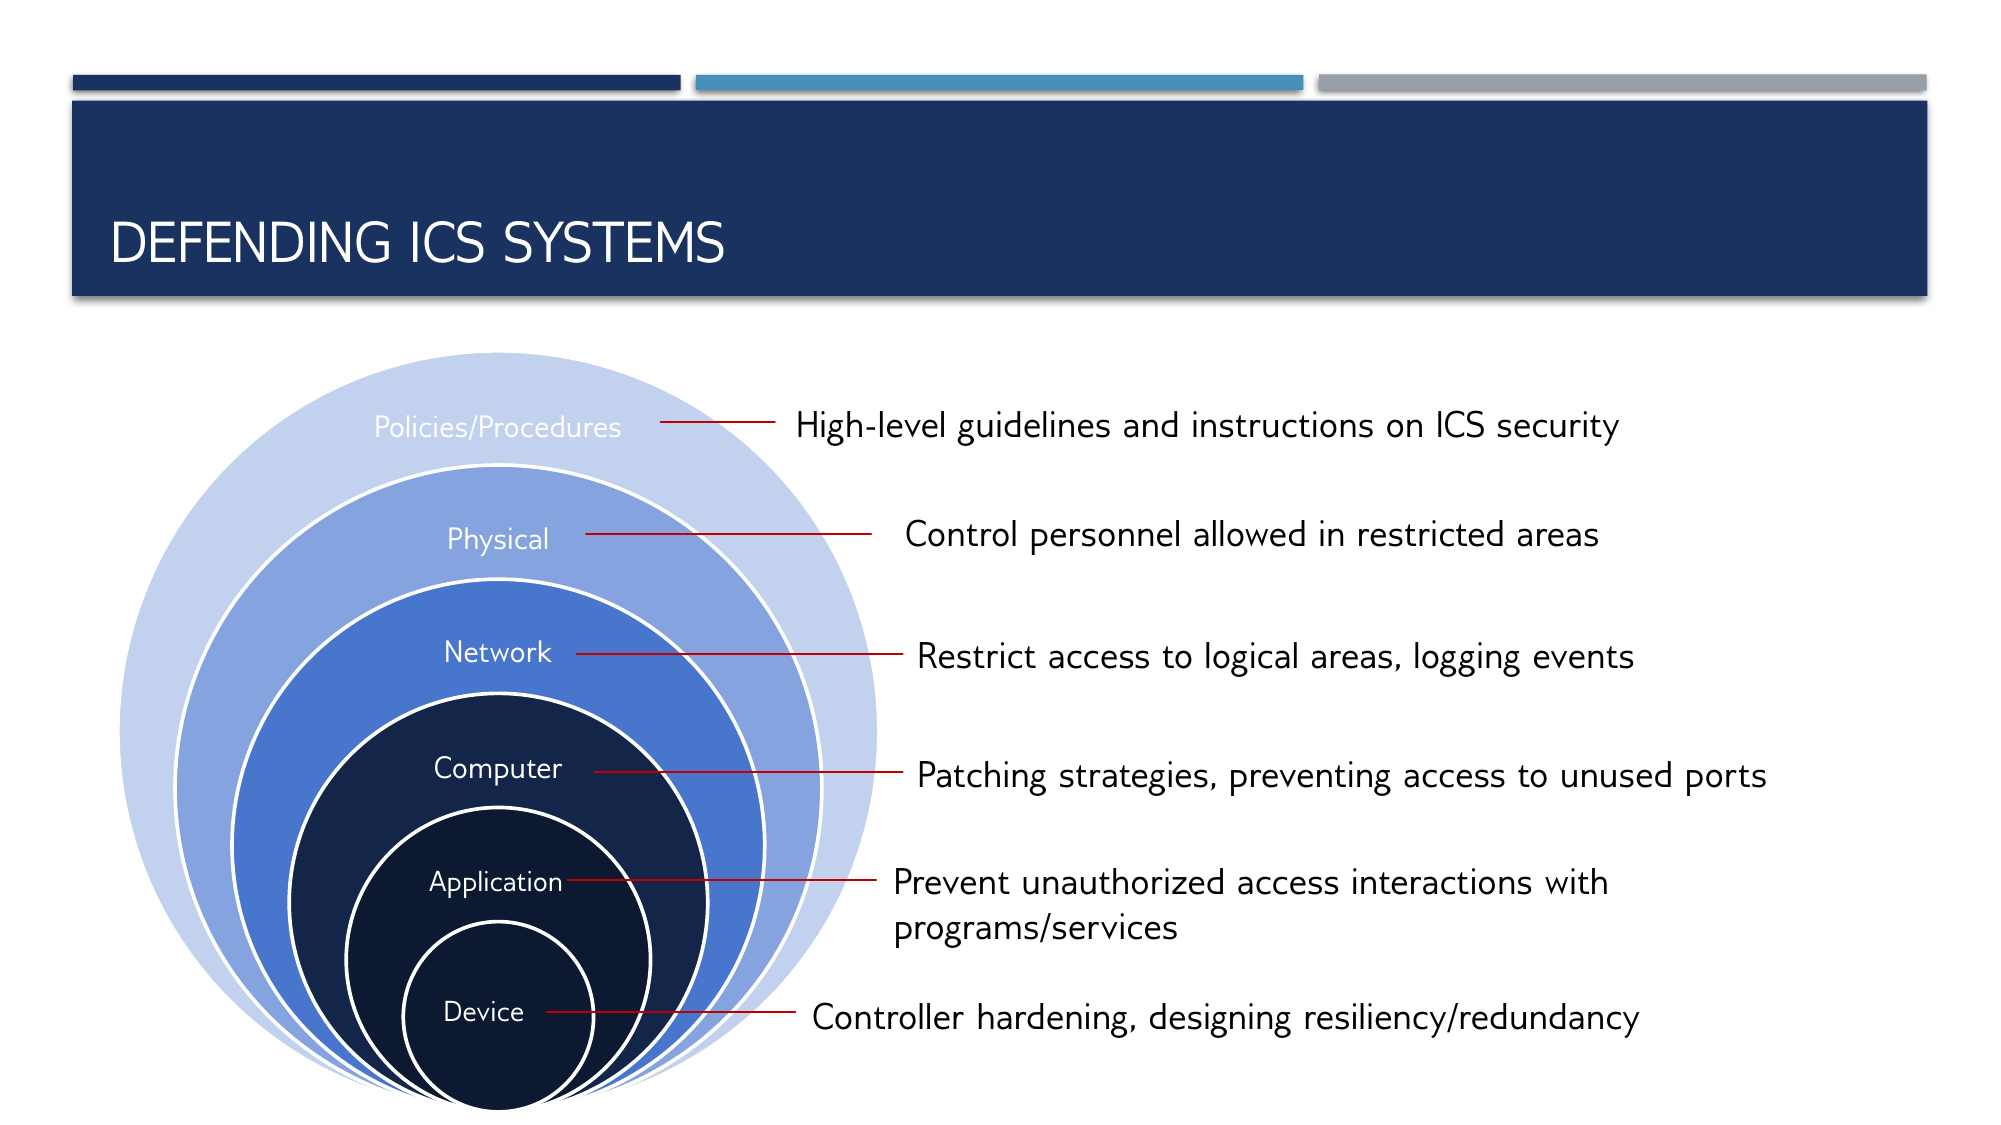

# Defending ICS Systems
Policies/Procedures
Physical
Network
Computer

High-level guidelines and instructions on ICS security
Control personnel allowed in restricted areas
Restrict access to logical areas, logging events
Patching strategies, preventing access to unused ports
Prevent unauthorized access interactions with programs/services
Application
Device
Controller hardening, designing resiliency/redundancy